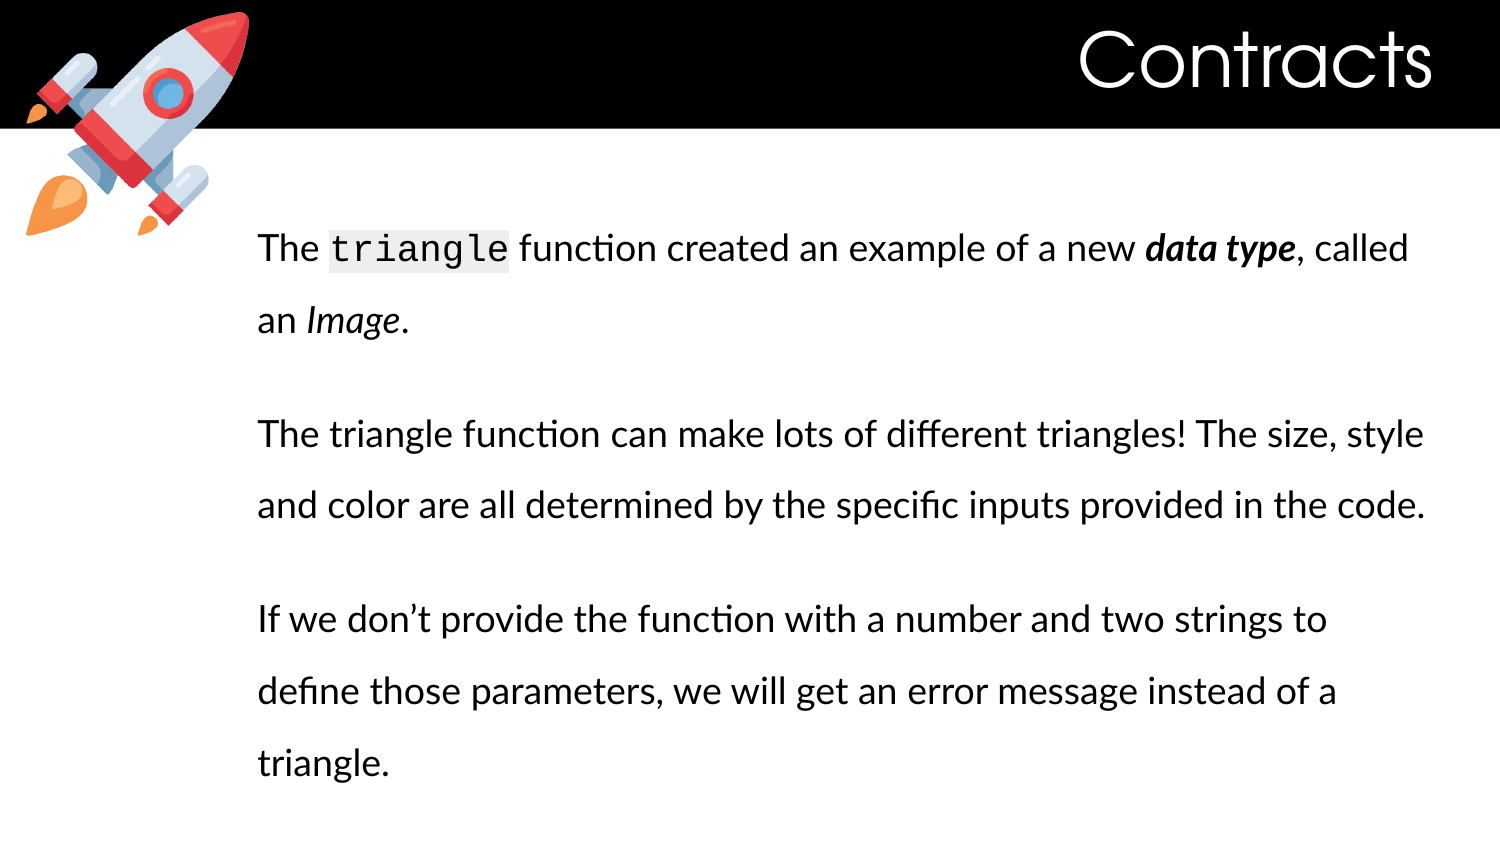

# Contracts
The triangle function created an example of a new data type, called an Image.
The triangle function can make lots of different triangles! The size, style and color are all determined by the specific inputs provided in the code.
If we don’t provide the function with a number and two strings to define those parameters, we will get an error message instead of a triangle.